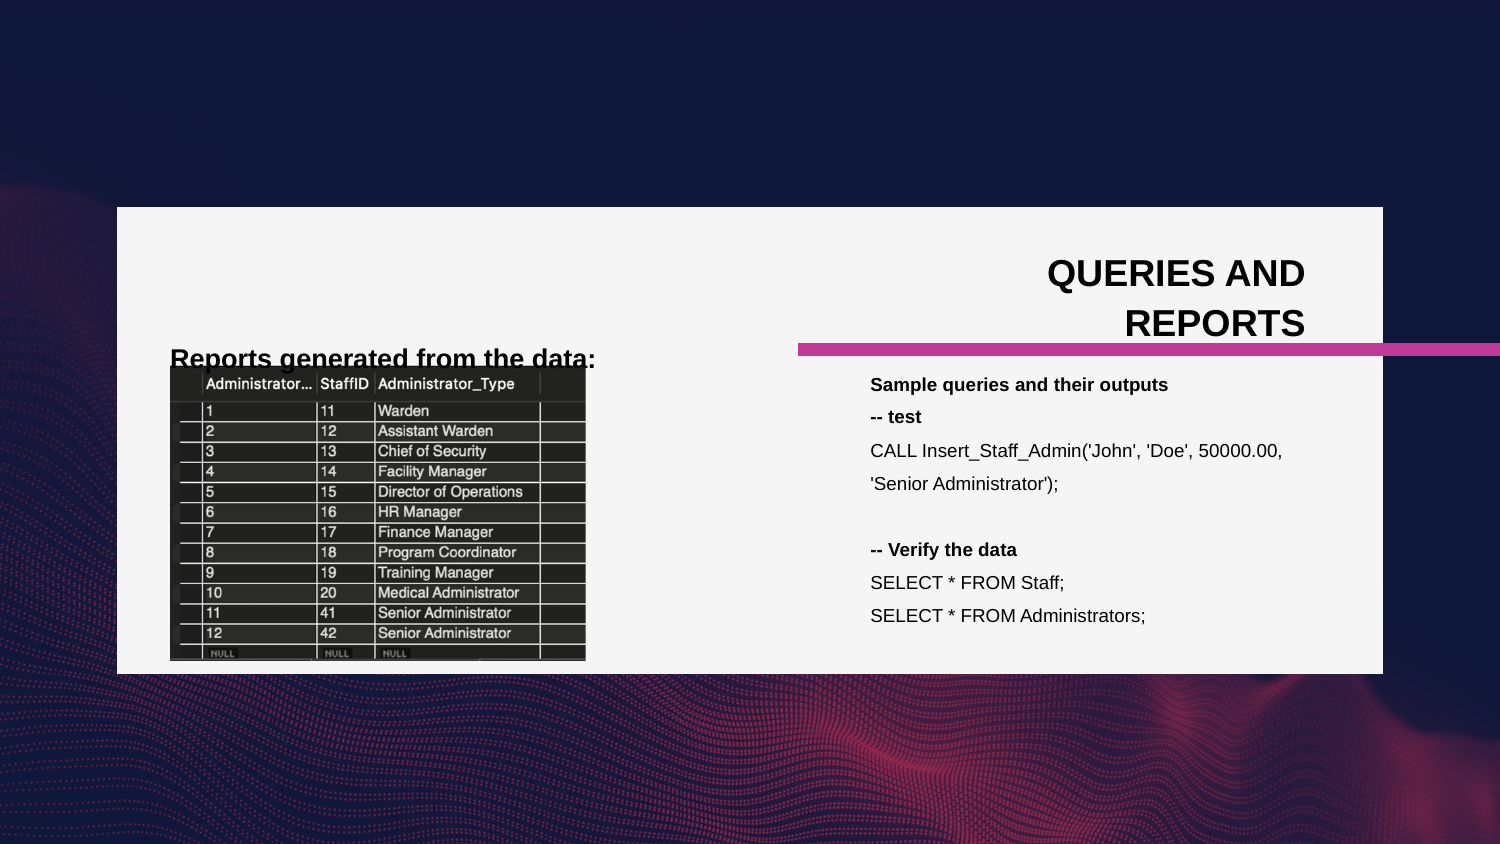

QUERIES AND REPORTS
Reports generated from the data:
Sample queries and their outputs
-- test
CALL Insert_Staff_Admin('John', 'Doe', 50000.00, 'Senior Administrator');

-- Verify the data
SELECT * FROM Staff;
SELECT * FROM Administrators;